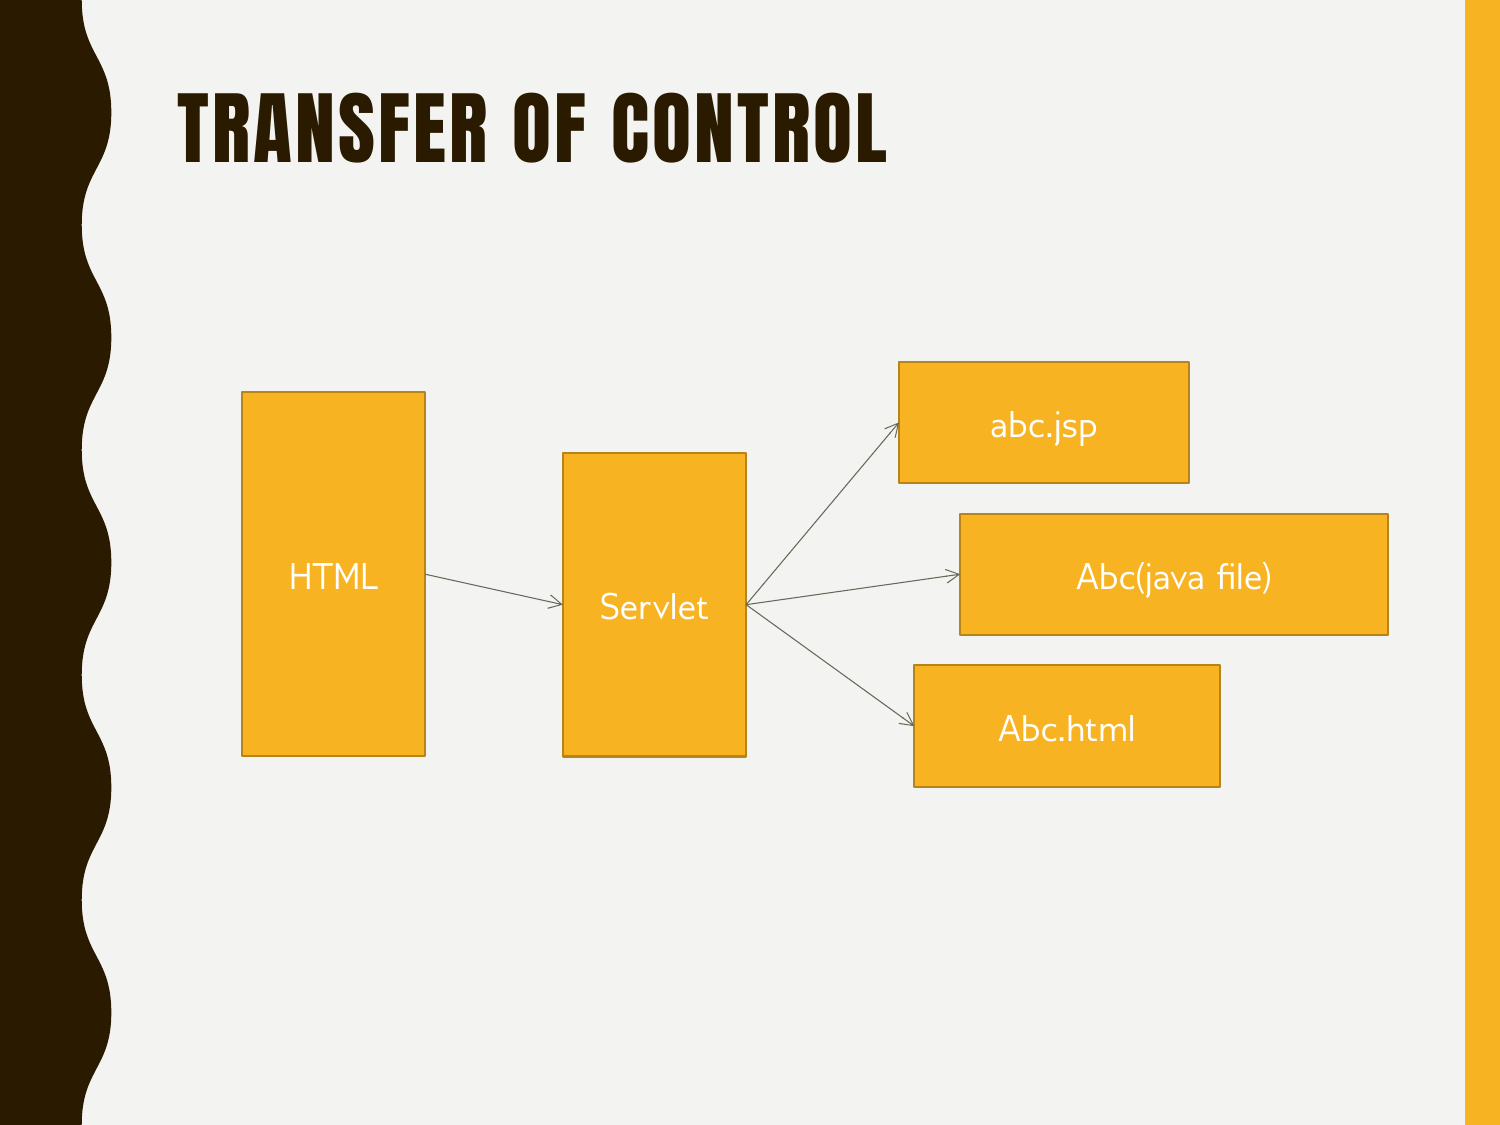

# Transfer Of Control
abc.jsp
HTML
Servlet
Abc(java file)
Abc.html